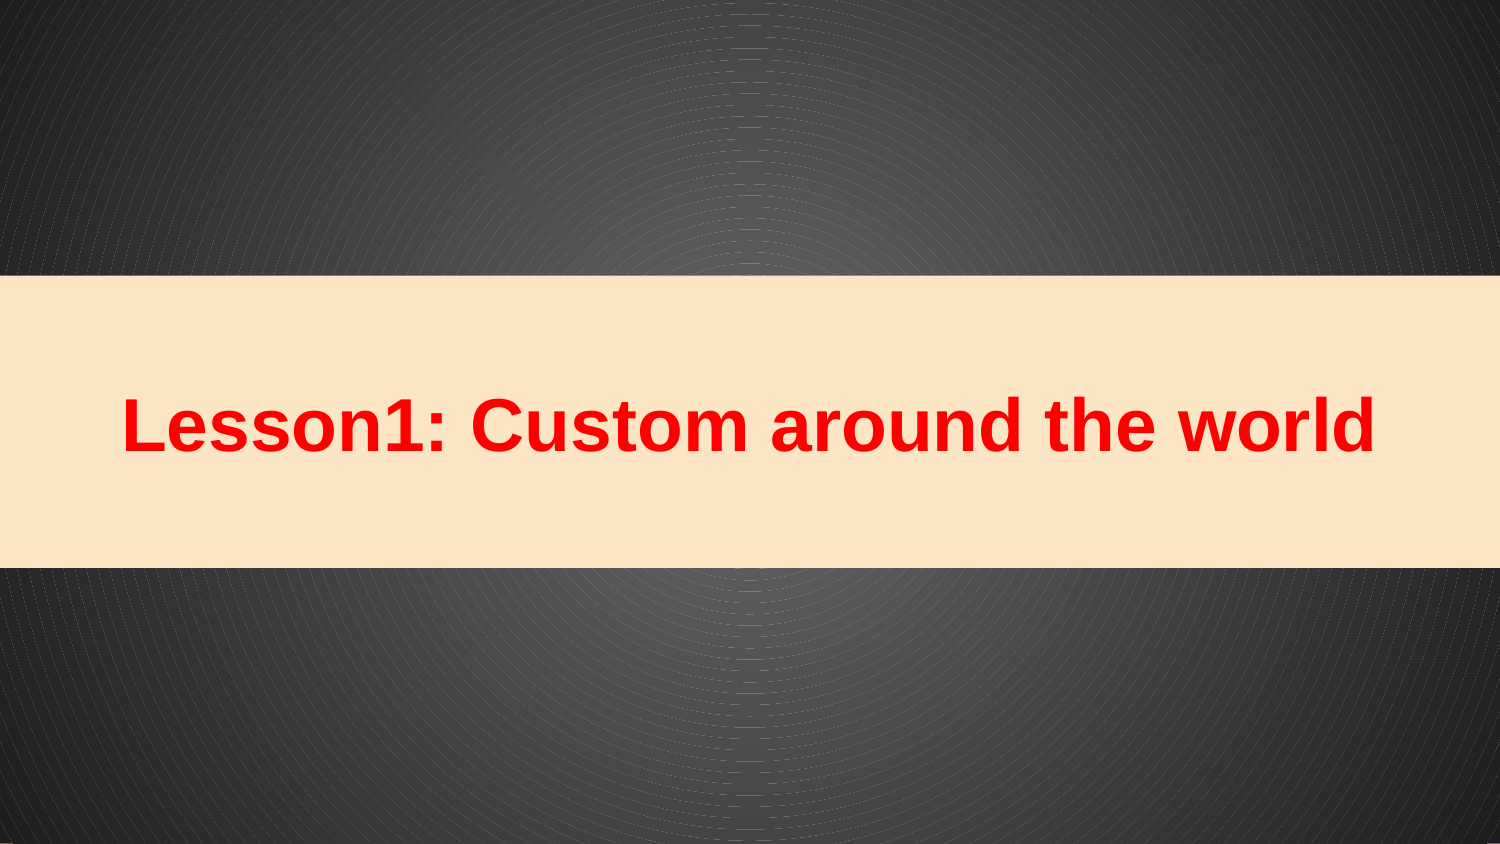

# Lesson1: Custom around the world
13